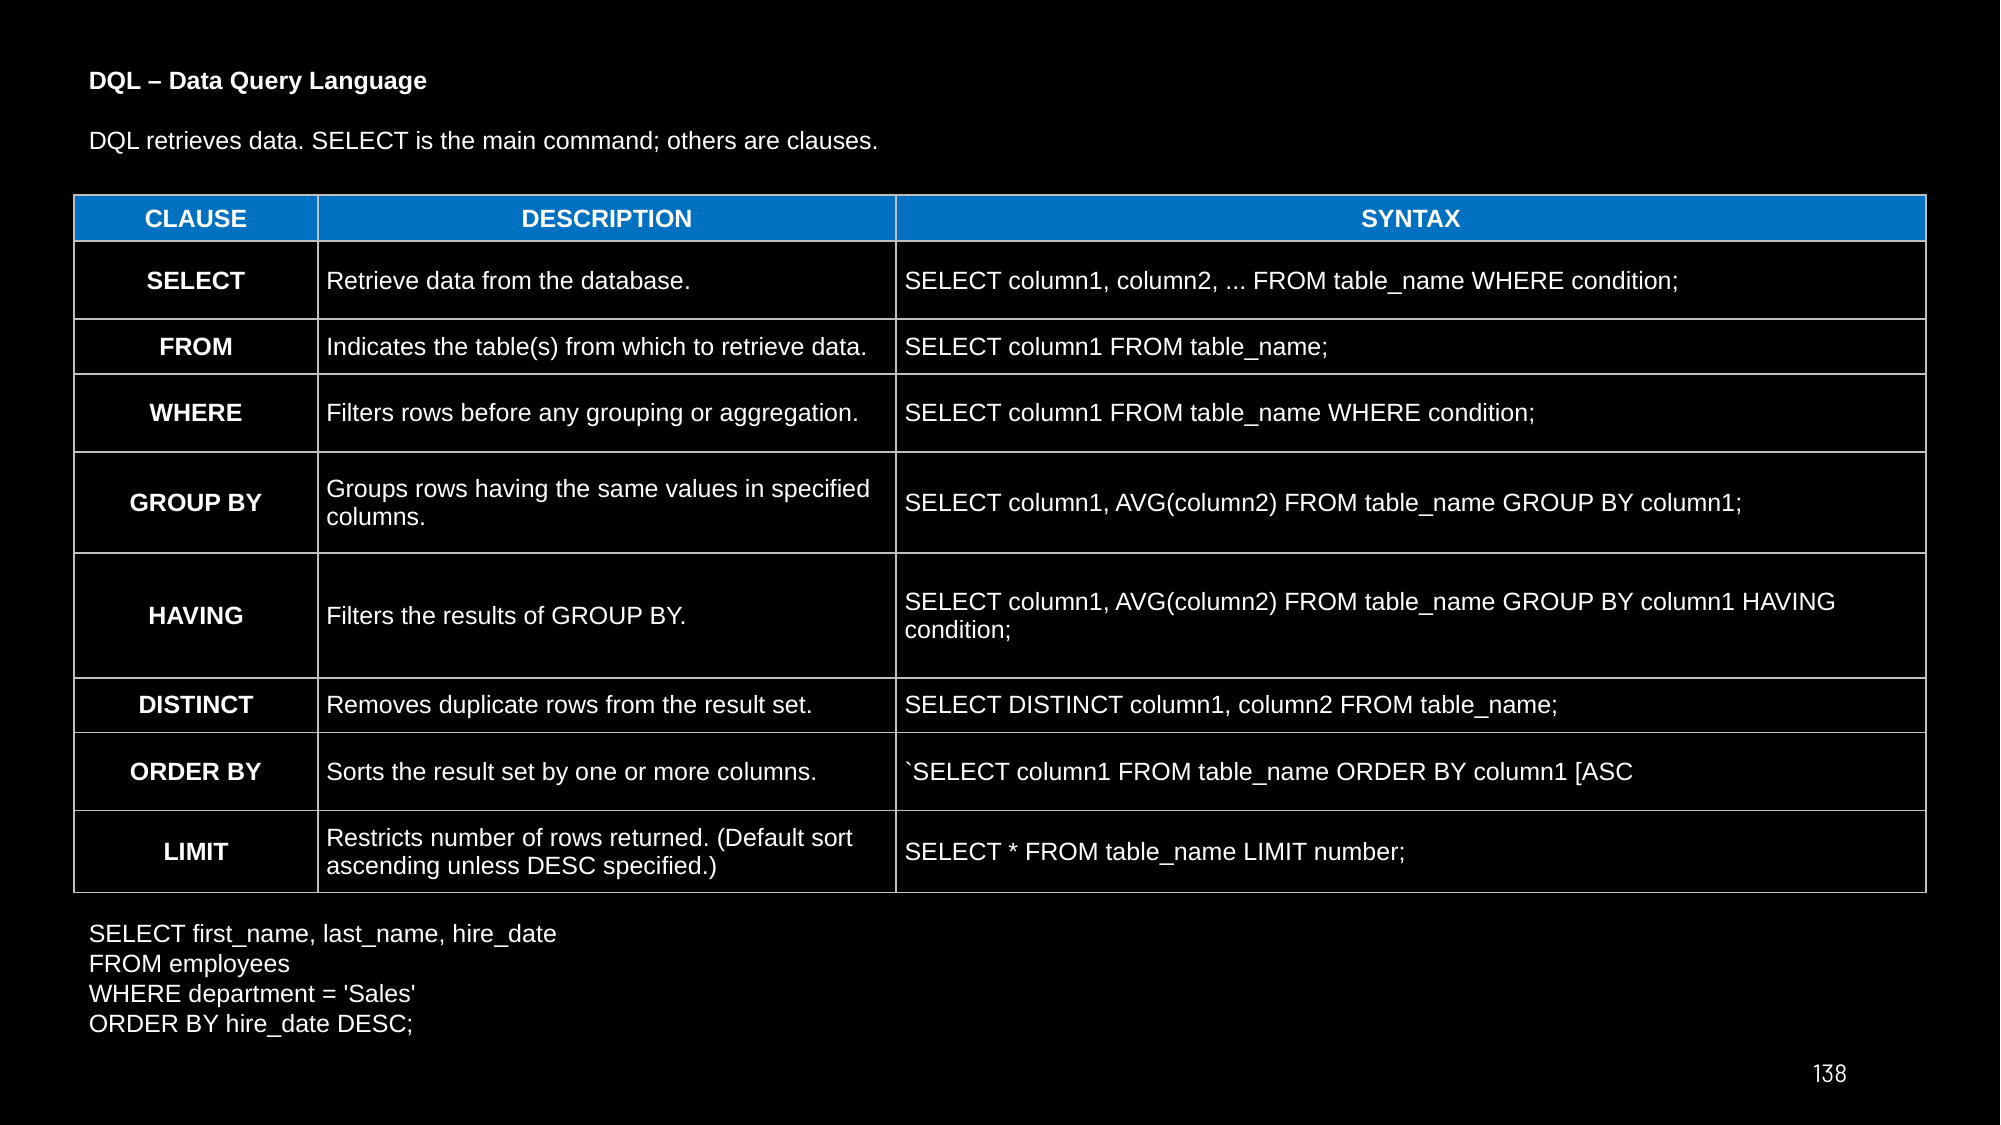

DQL – Data Query Language

DQL retrieves data. SELECT is the main command; others are clauses.
| CLAUSE | DESCRIPTION | SYNTAX |
| --- | --- | --- |
| SELECT | Retrieve data from the database. | SELECT column1, column2, ... FROM table\_name WHERE condition; |
| FROM | Indicates the table(s) from which to retrieve data. | SELECT column1 FROM table\_name; |
| WHERE | Filters rows before any grouping or aggregation. | SELECT column1 FROM table\_name WHERE condition; |
| GROUP BY | Groups rows having the same values in specified columns. | SELECT column1, AVG(column2) FROM table\_name GROUP BY column1; |
| HAVING | Filters the results of GROUP BY. | SELECT column1, AVG(column2) FROM table\_name GROUP BY column1 HAVING condition; |
| DISTINCT | Removes duplicate rows from the result set. | SELECT DISTINCT column1, column2 FROM table\_name; |
| ORDER BY | Sorts the result set by one or more columns. | `SELECT column1 FROM table\_name ORDER BY column1 [ASC |
| LIMIT | Restricts number of rows returned. (Default sort ascending unless DESC specified.) | SELECT \* FROM table\_name LIMIT number; |
SELECT first_name, last_name, hire_date
FROM employees
WHERE department = 'Sales'
ORDER BY hire_date DESC;
138